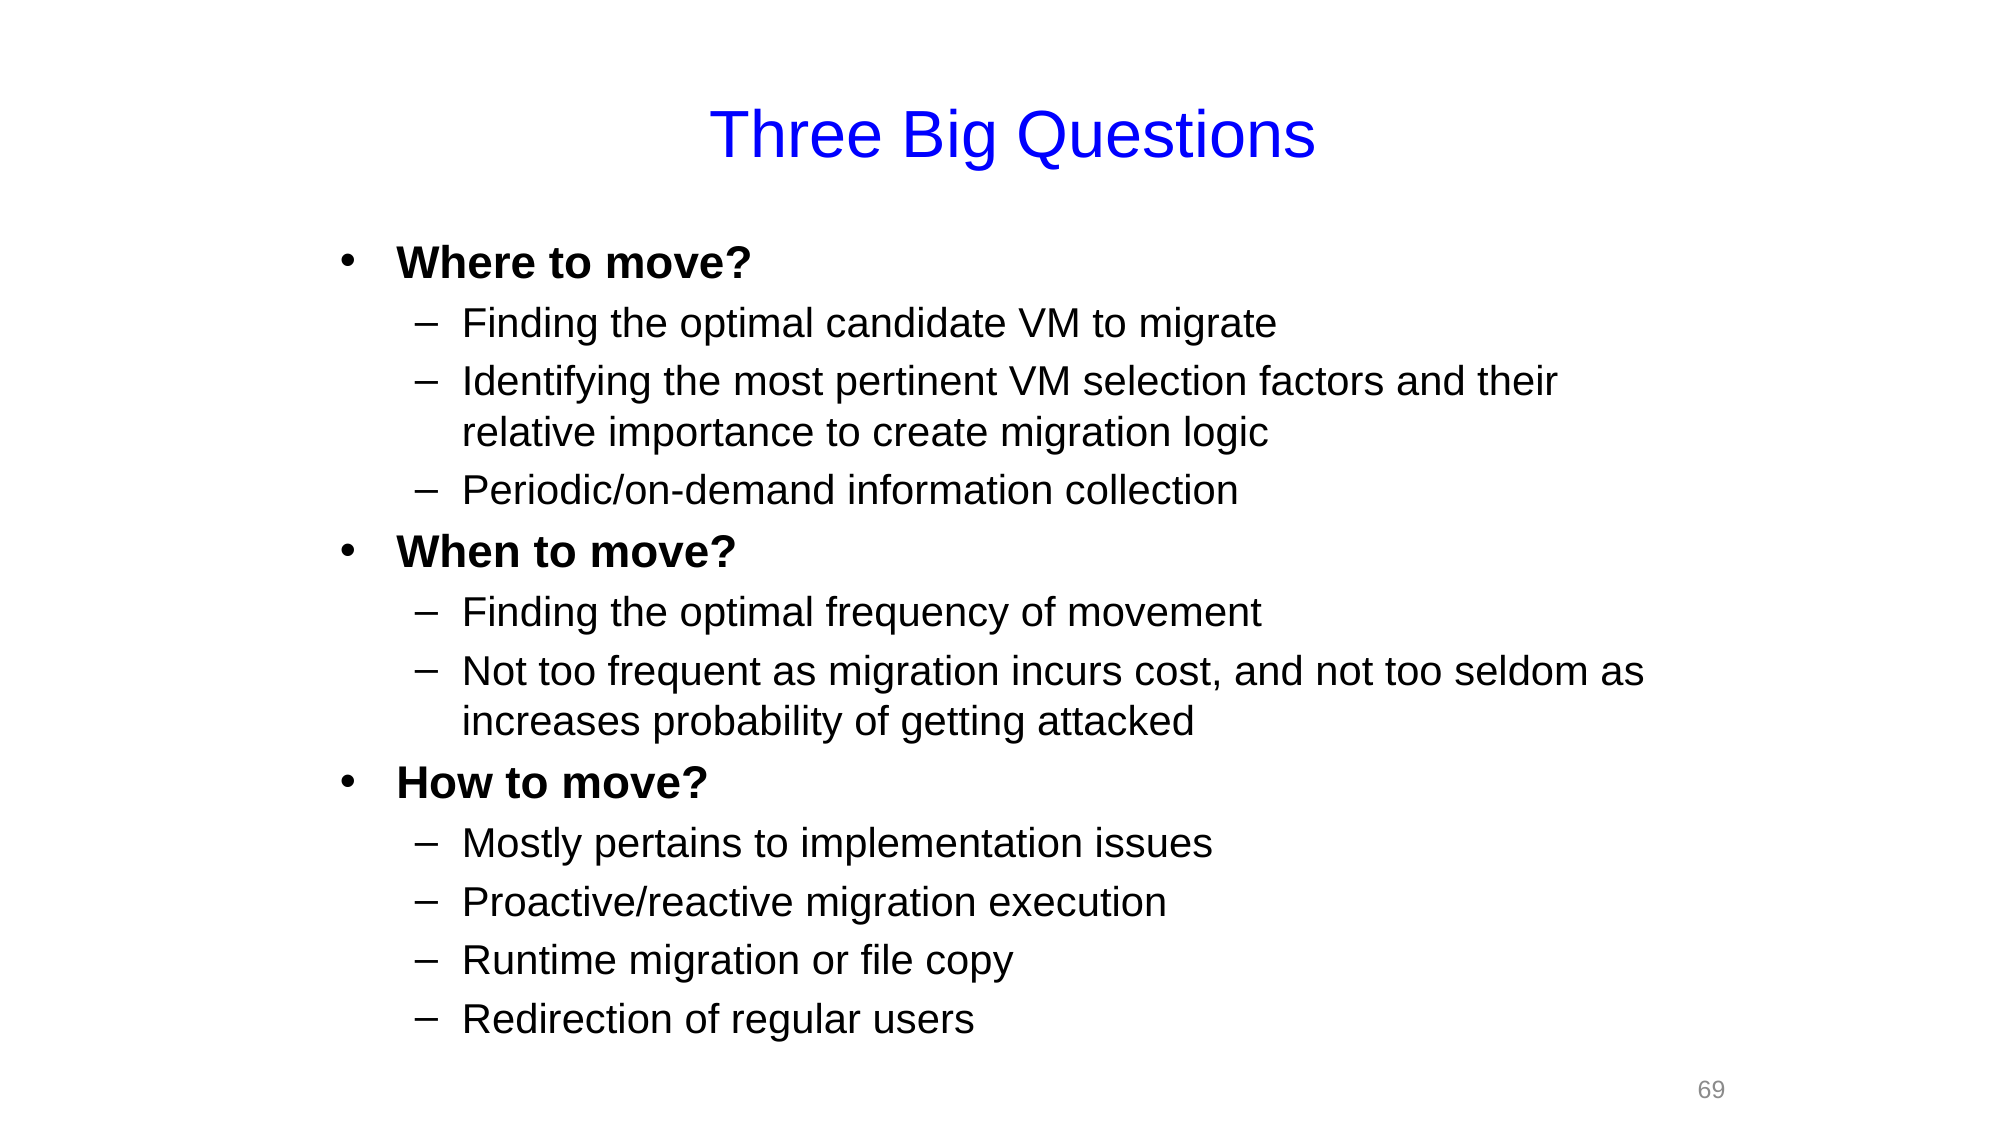

# Three Big Questions
Where to move?
Finding the optimal candidate VM to migrate
Identifying the most pertinent VM selection factors and their relative importance to create migration logic
Periodic/on-demand information collection
When to move?
Finding the optimal frequency of movement
Not too frequent as migration incurs cost, and not too seldom as increases probability of getting attacked
How to move?
Mostly pertains to implementation issues
Proactive/reactive migration execution
Runtime migration or file copy
Redirection of regular users
69